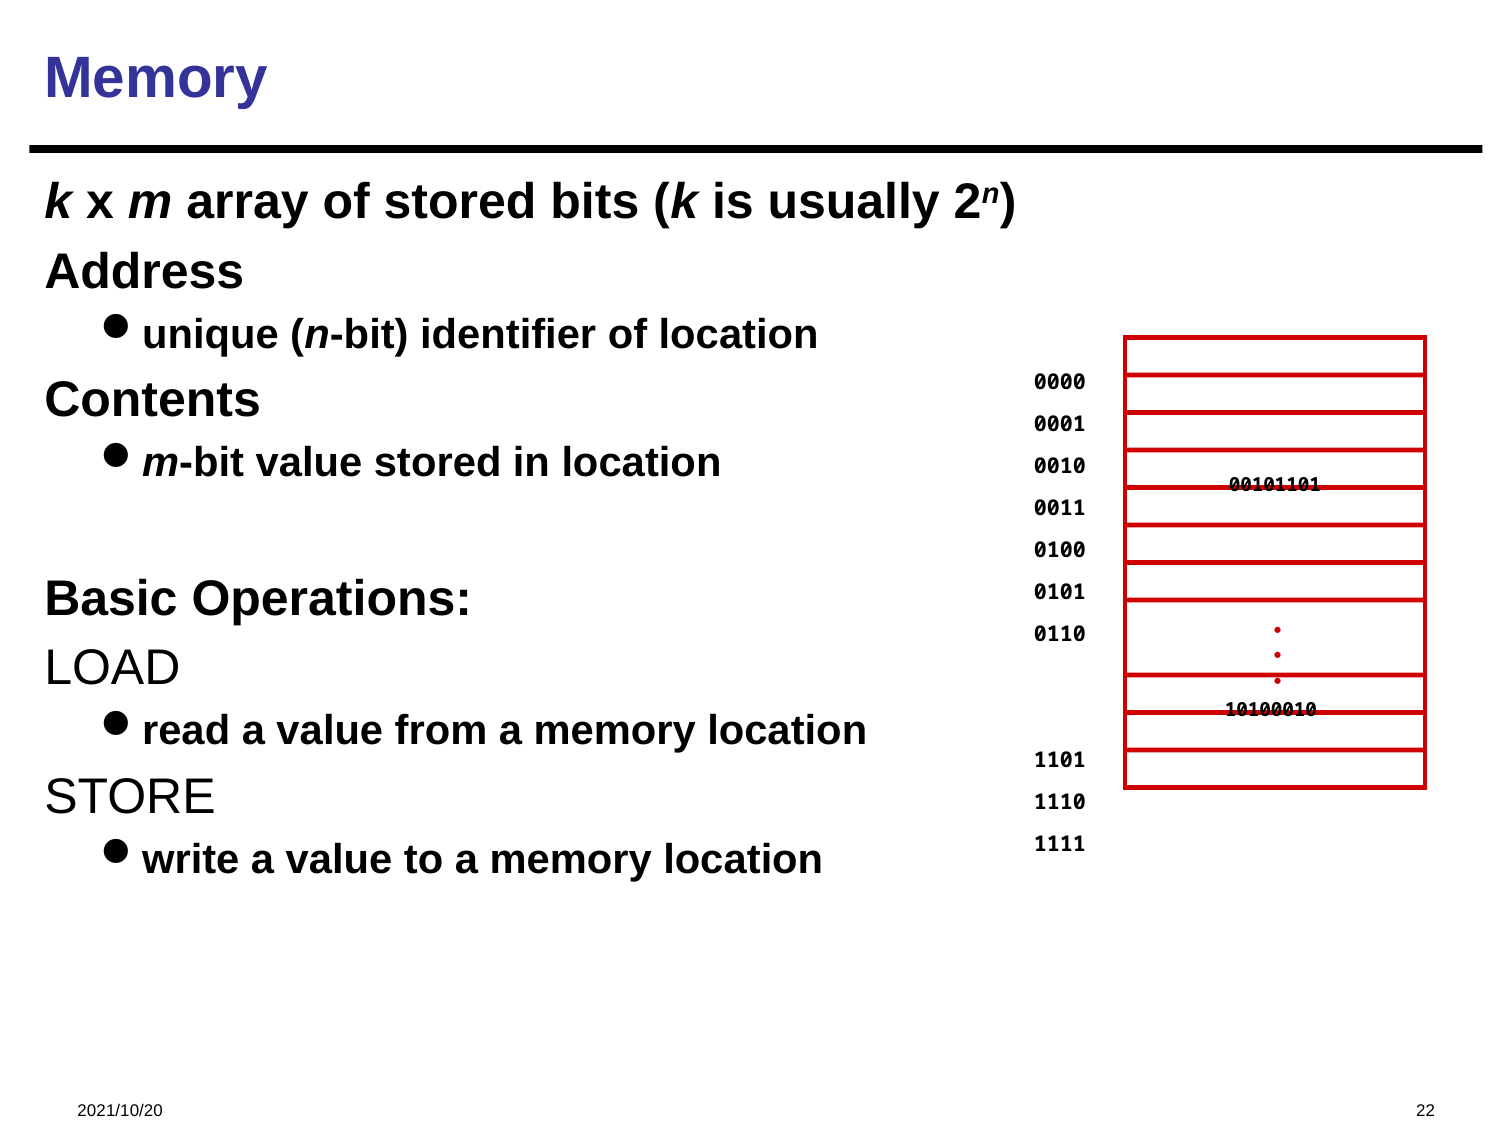

Memory
k x m array of stored bits (k is usually 2n)
Address
unique (n-bit) identifier of location
Contents
m-bit value stored in location

Basic Operations:
LOAD
read a value from a memory location
STORE
write a value to a memory location

•
•
•

0000
0001
0010
0011
0100
0101
0110

1101
1110
1111
00101101
10100010
2021/10/20
22